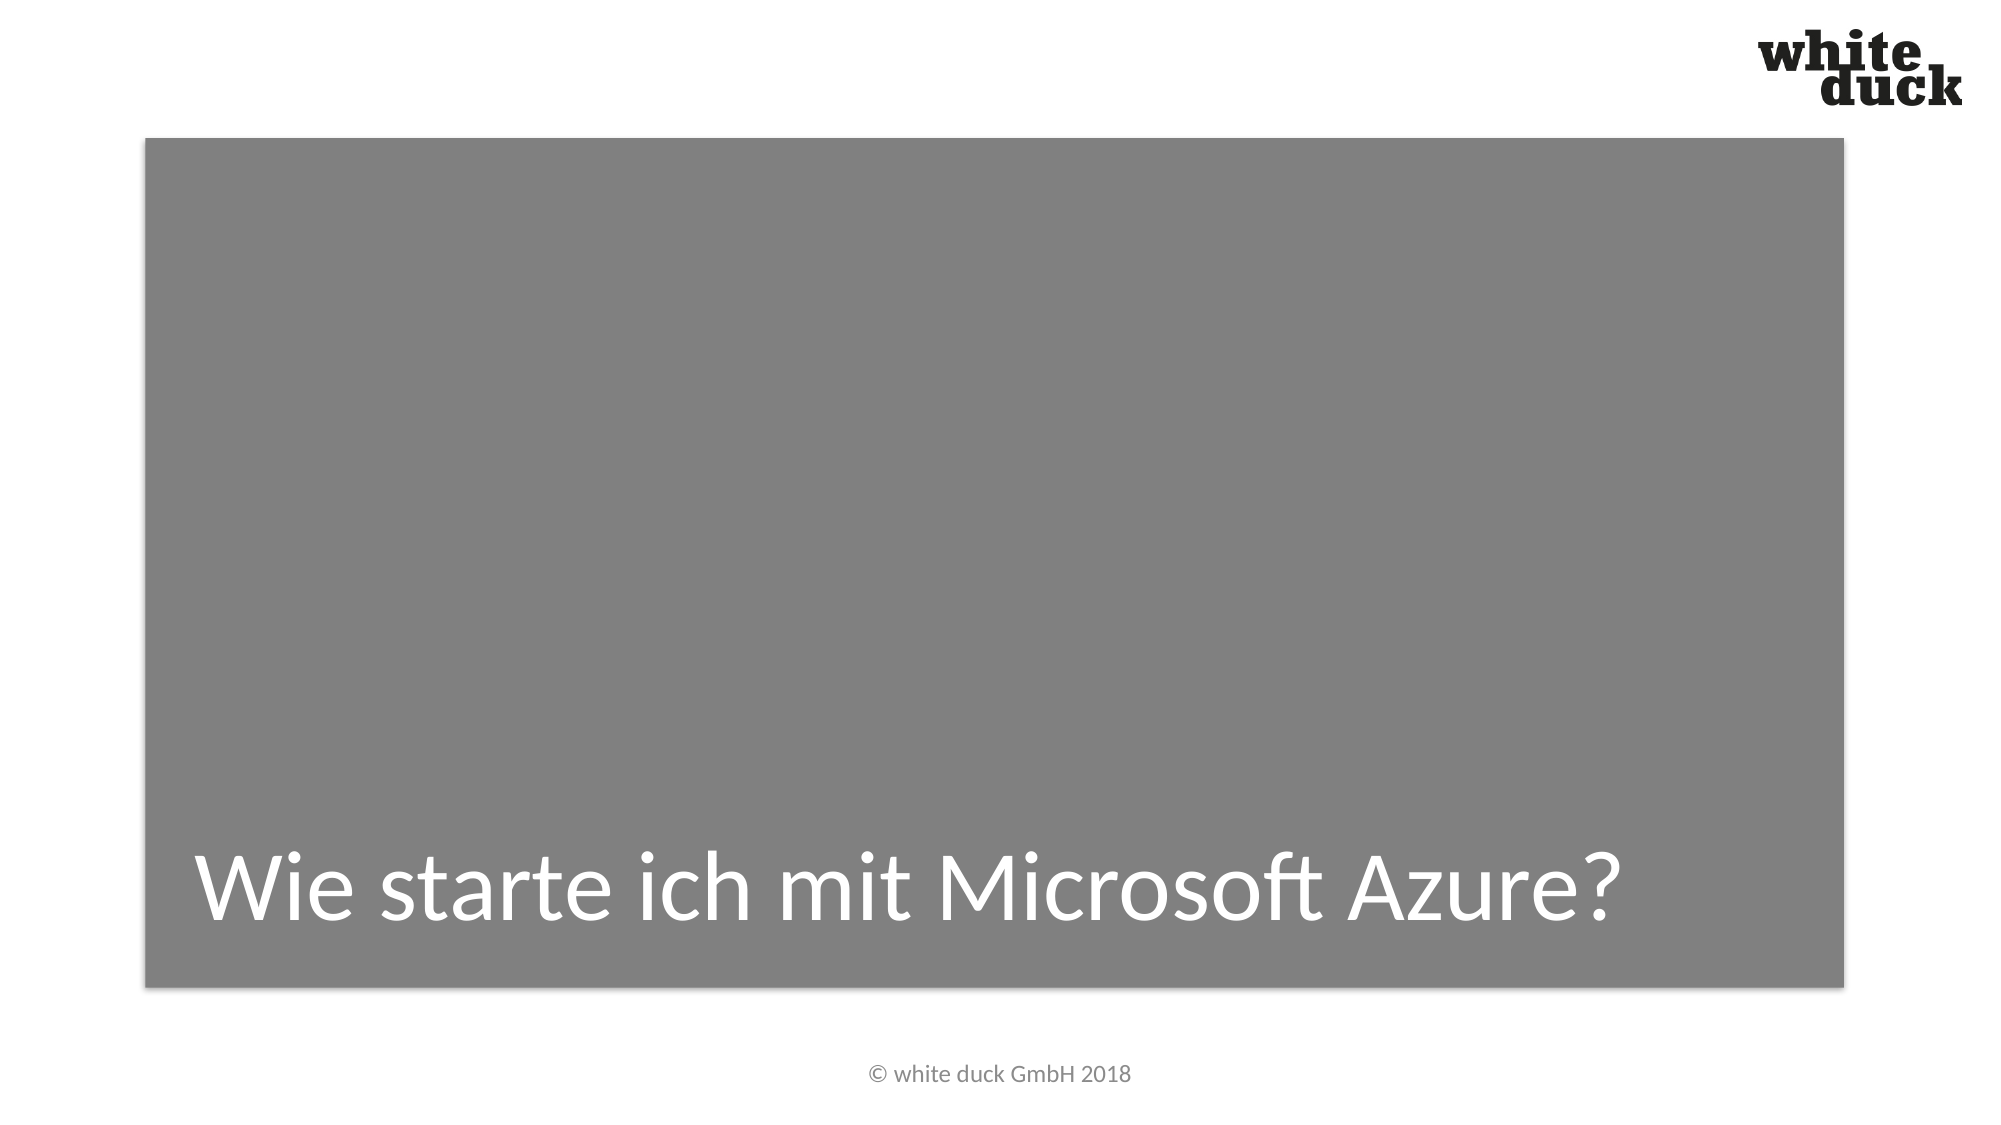

Wie starte ich mit Microsoft Azure?
© white duck GmbH 2018